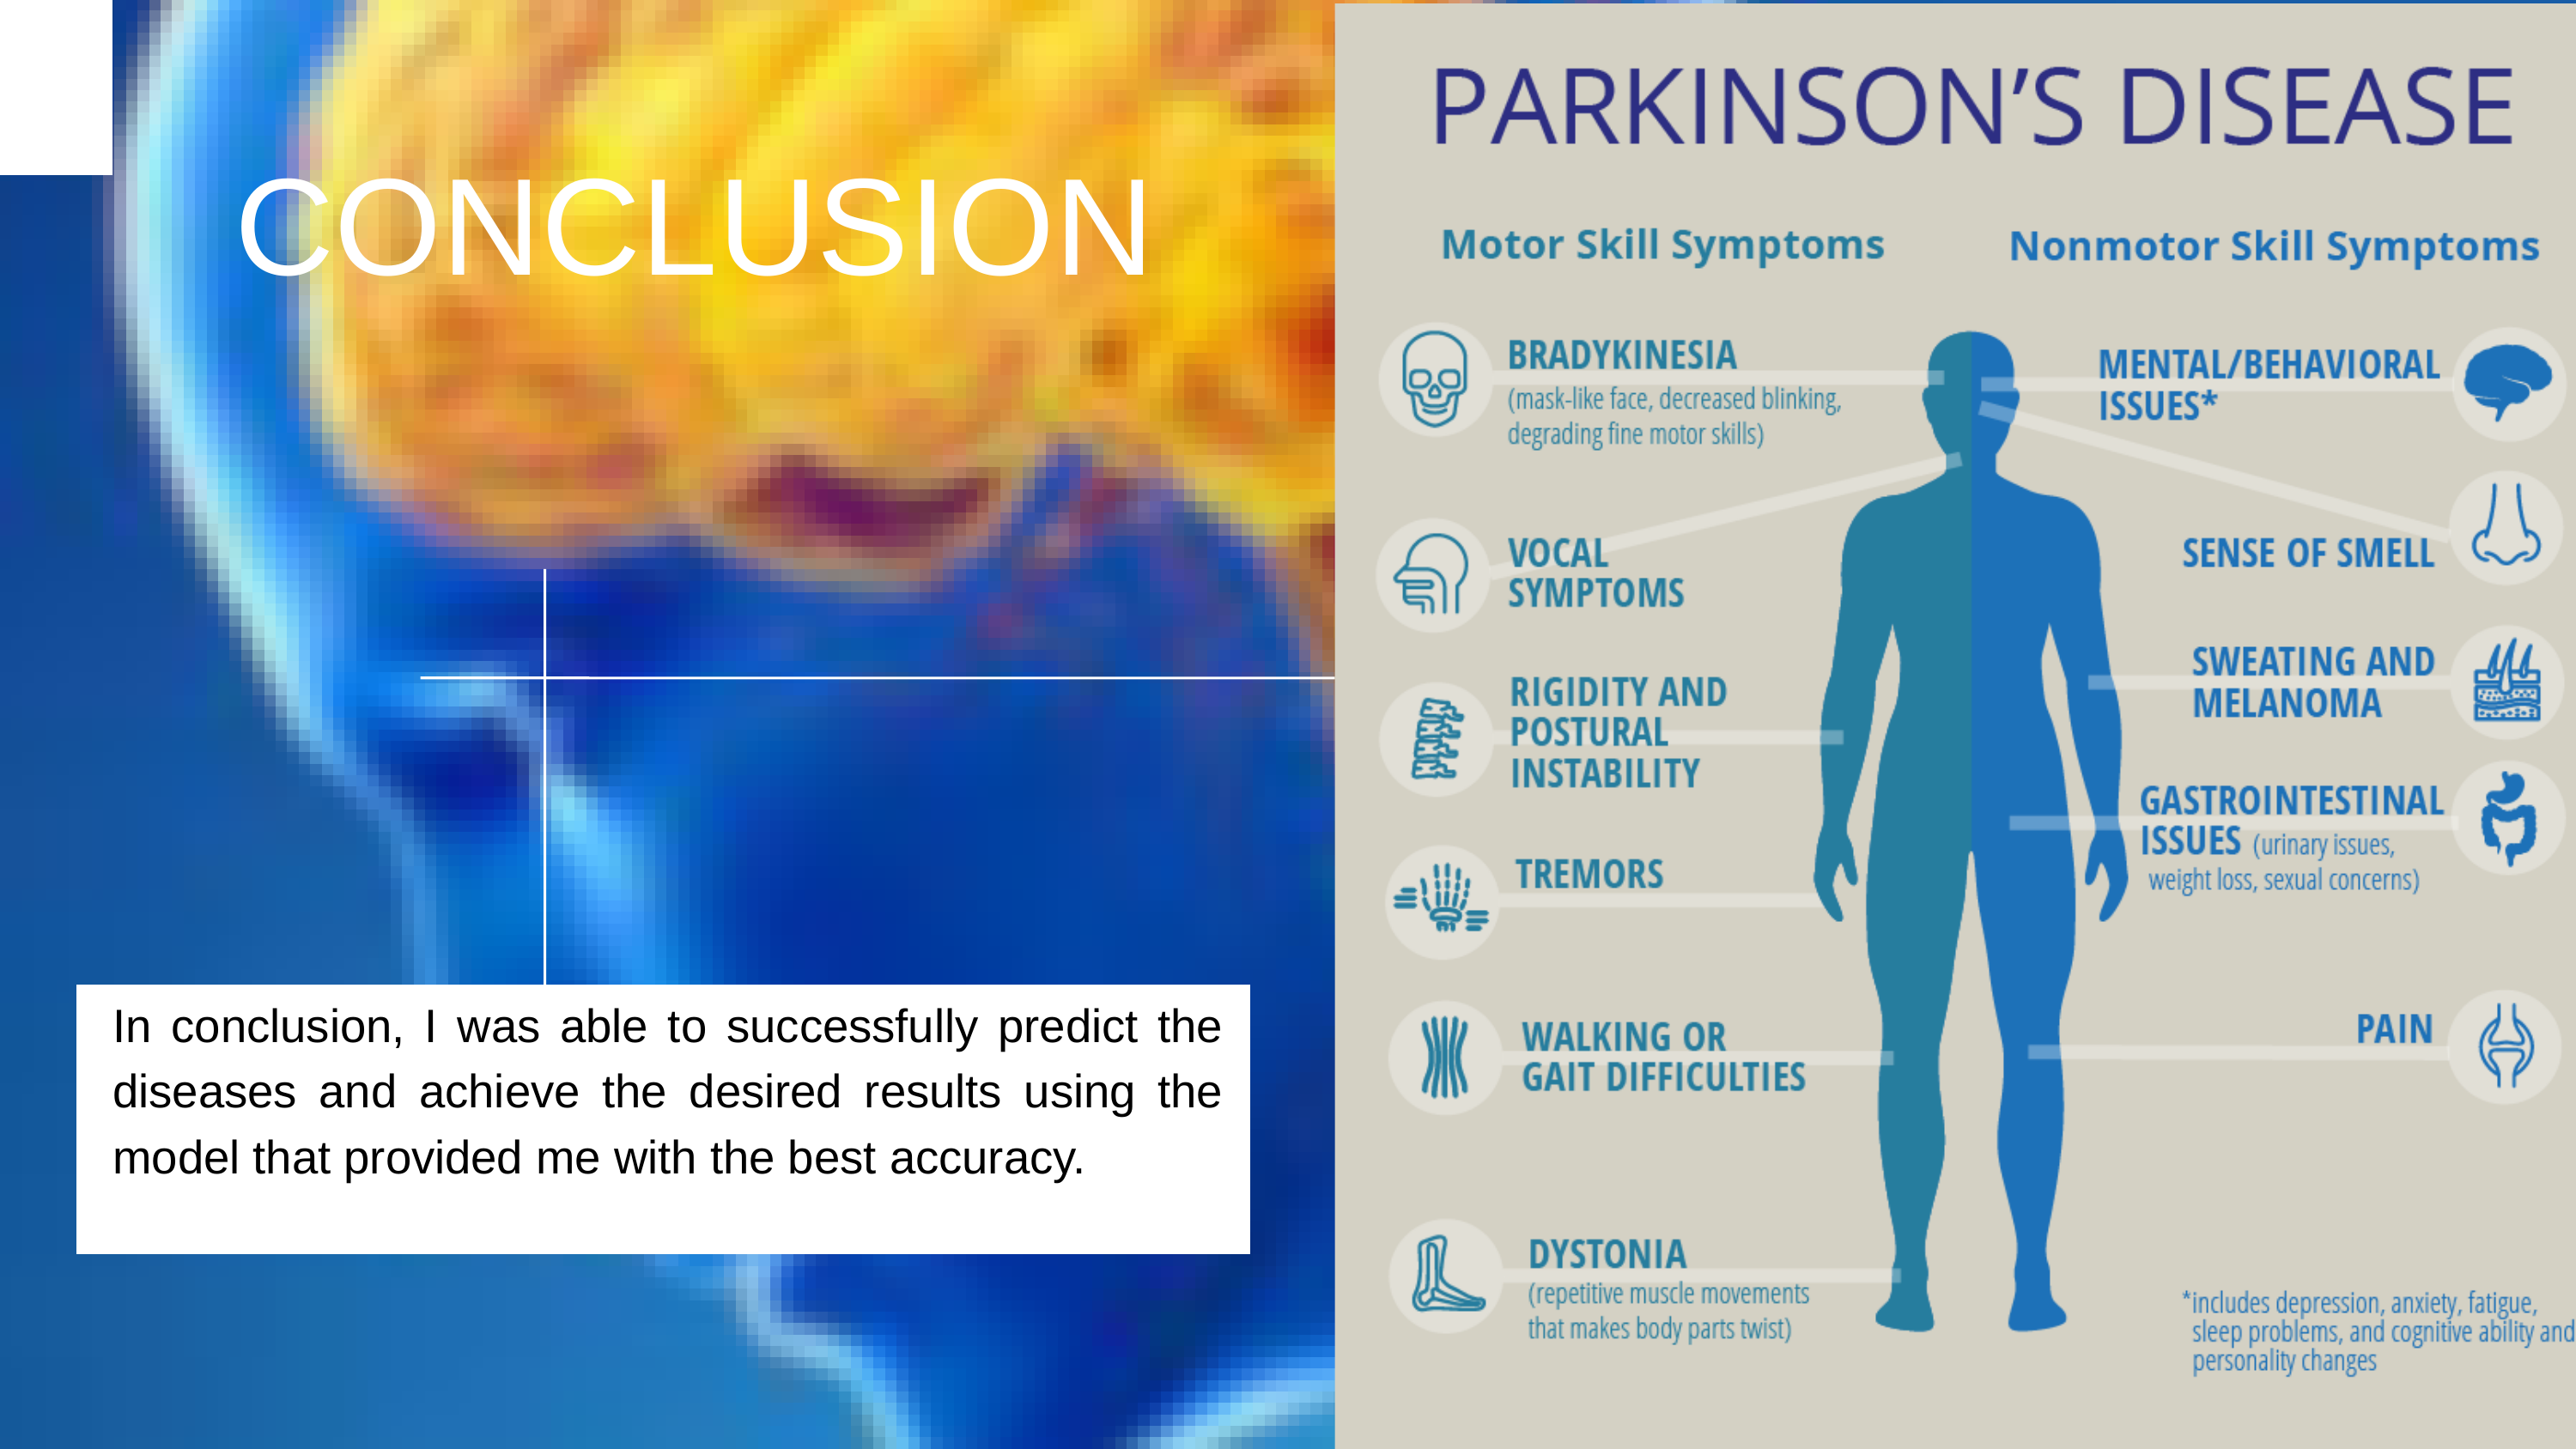

CONCLUSION

I
In conclusion, I was able to successfully predict the diseases and achieve the desired results using the model that provided me with the best accuracy. com